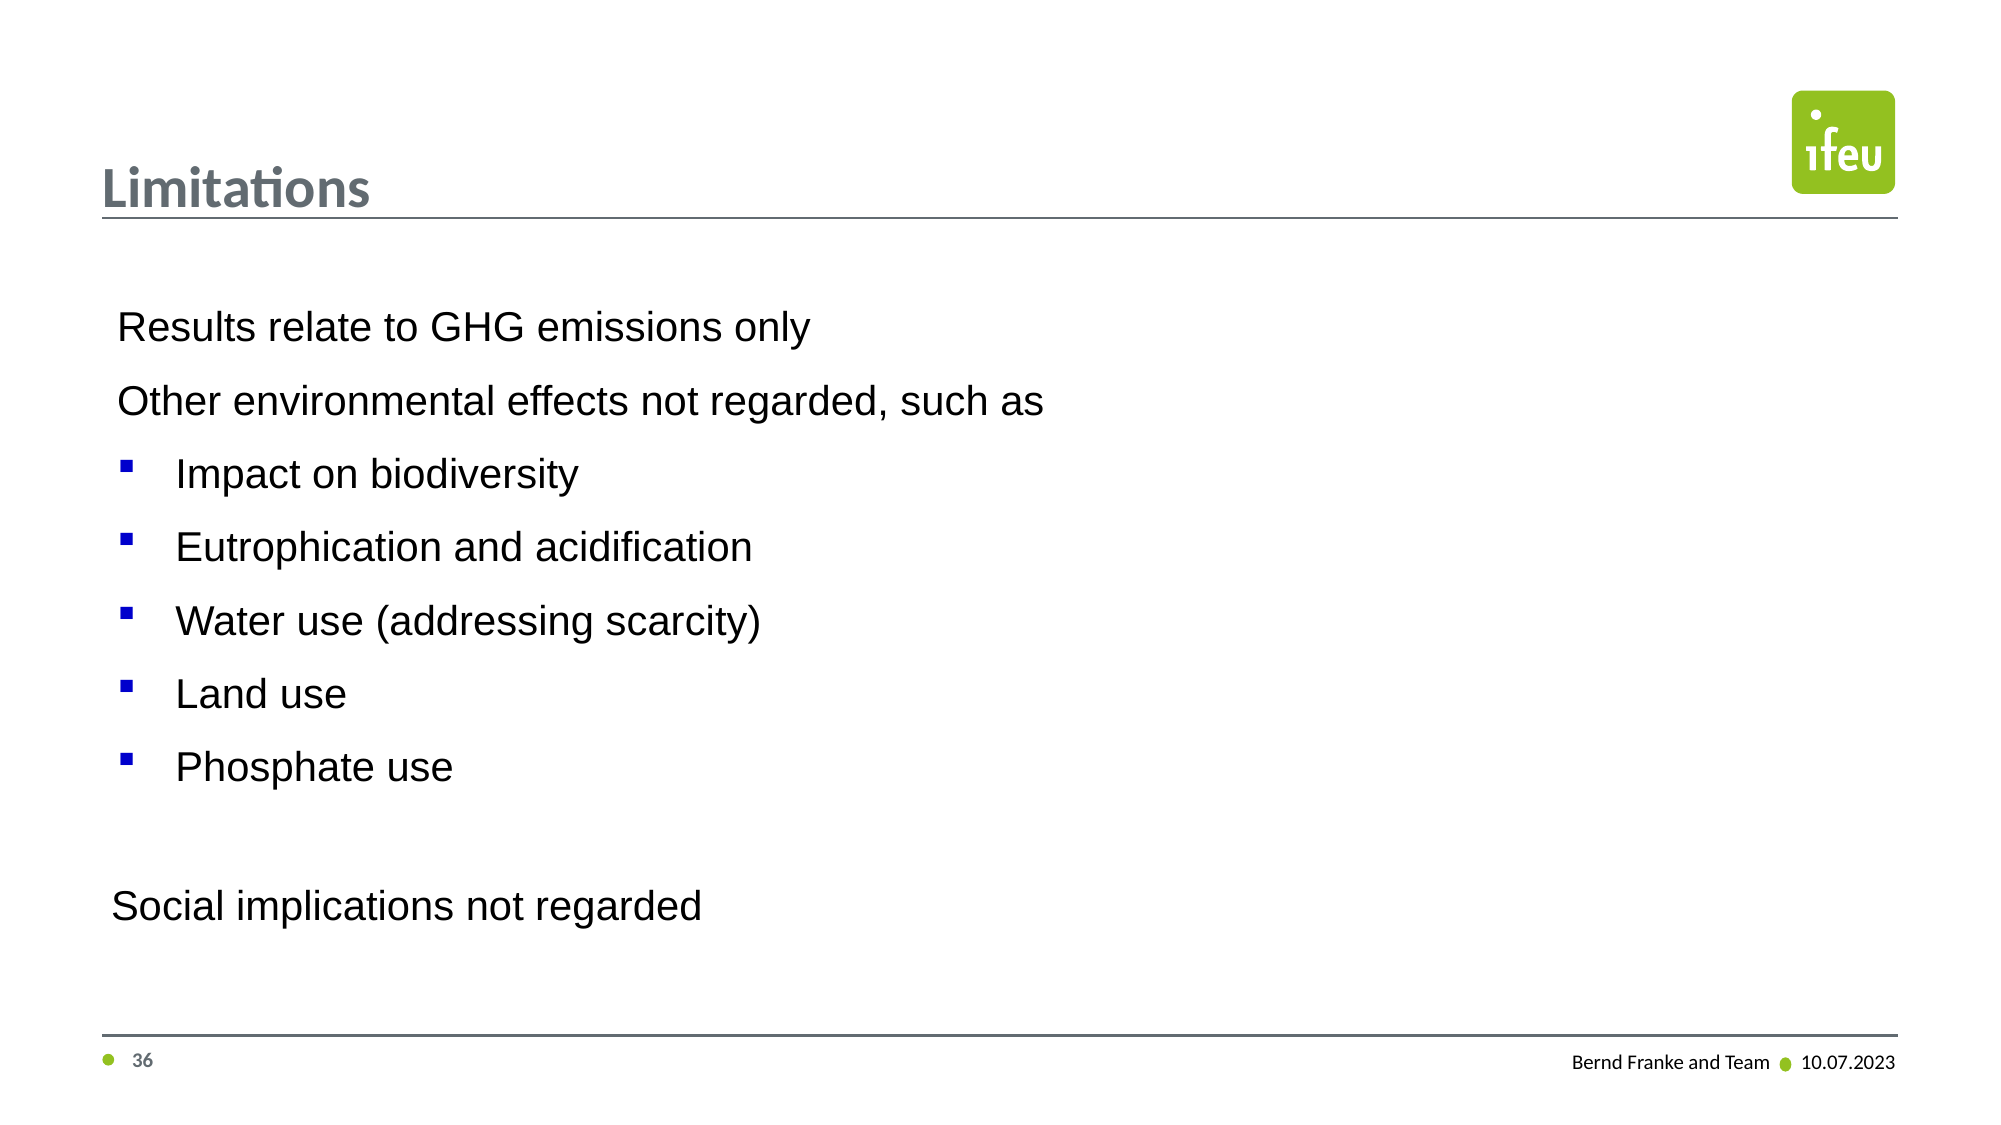

# Limitations
Results relate to GHG emissions only
Other environmental effects not regarded, such as
Impact on biodiversity
Eutrophication and acidification
Water use (addressing scarcity)
Land use
Phosphate use

Social implications not regarded